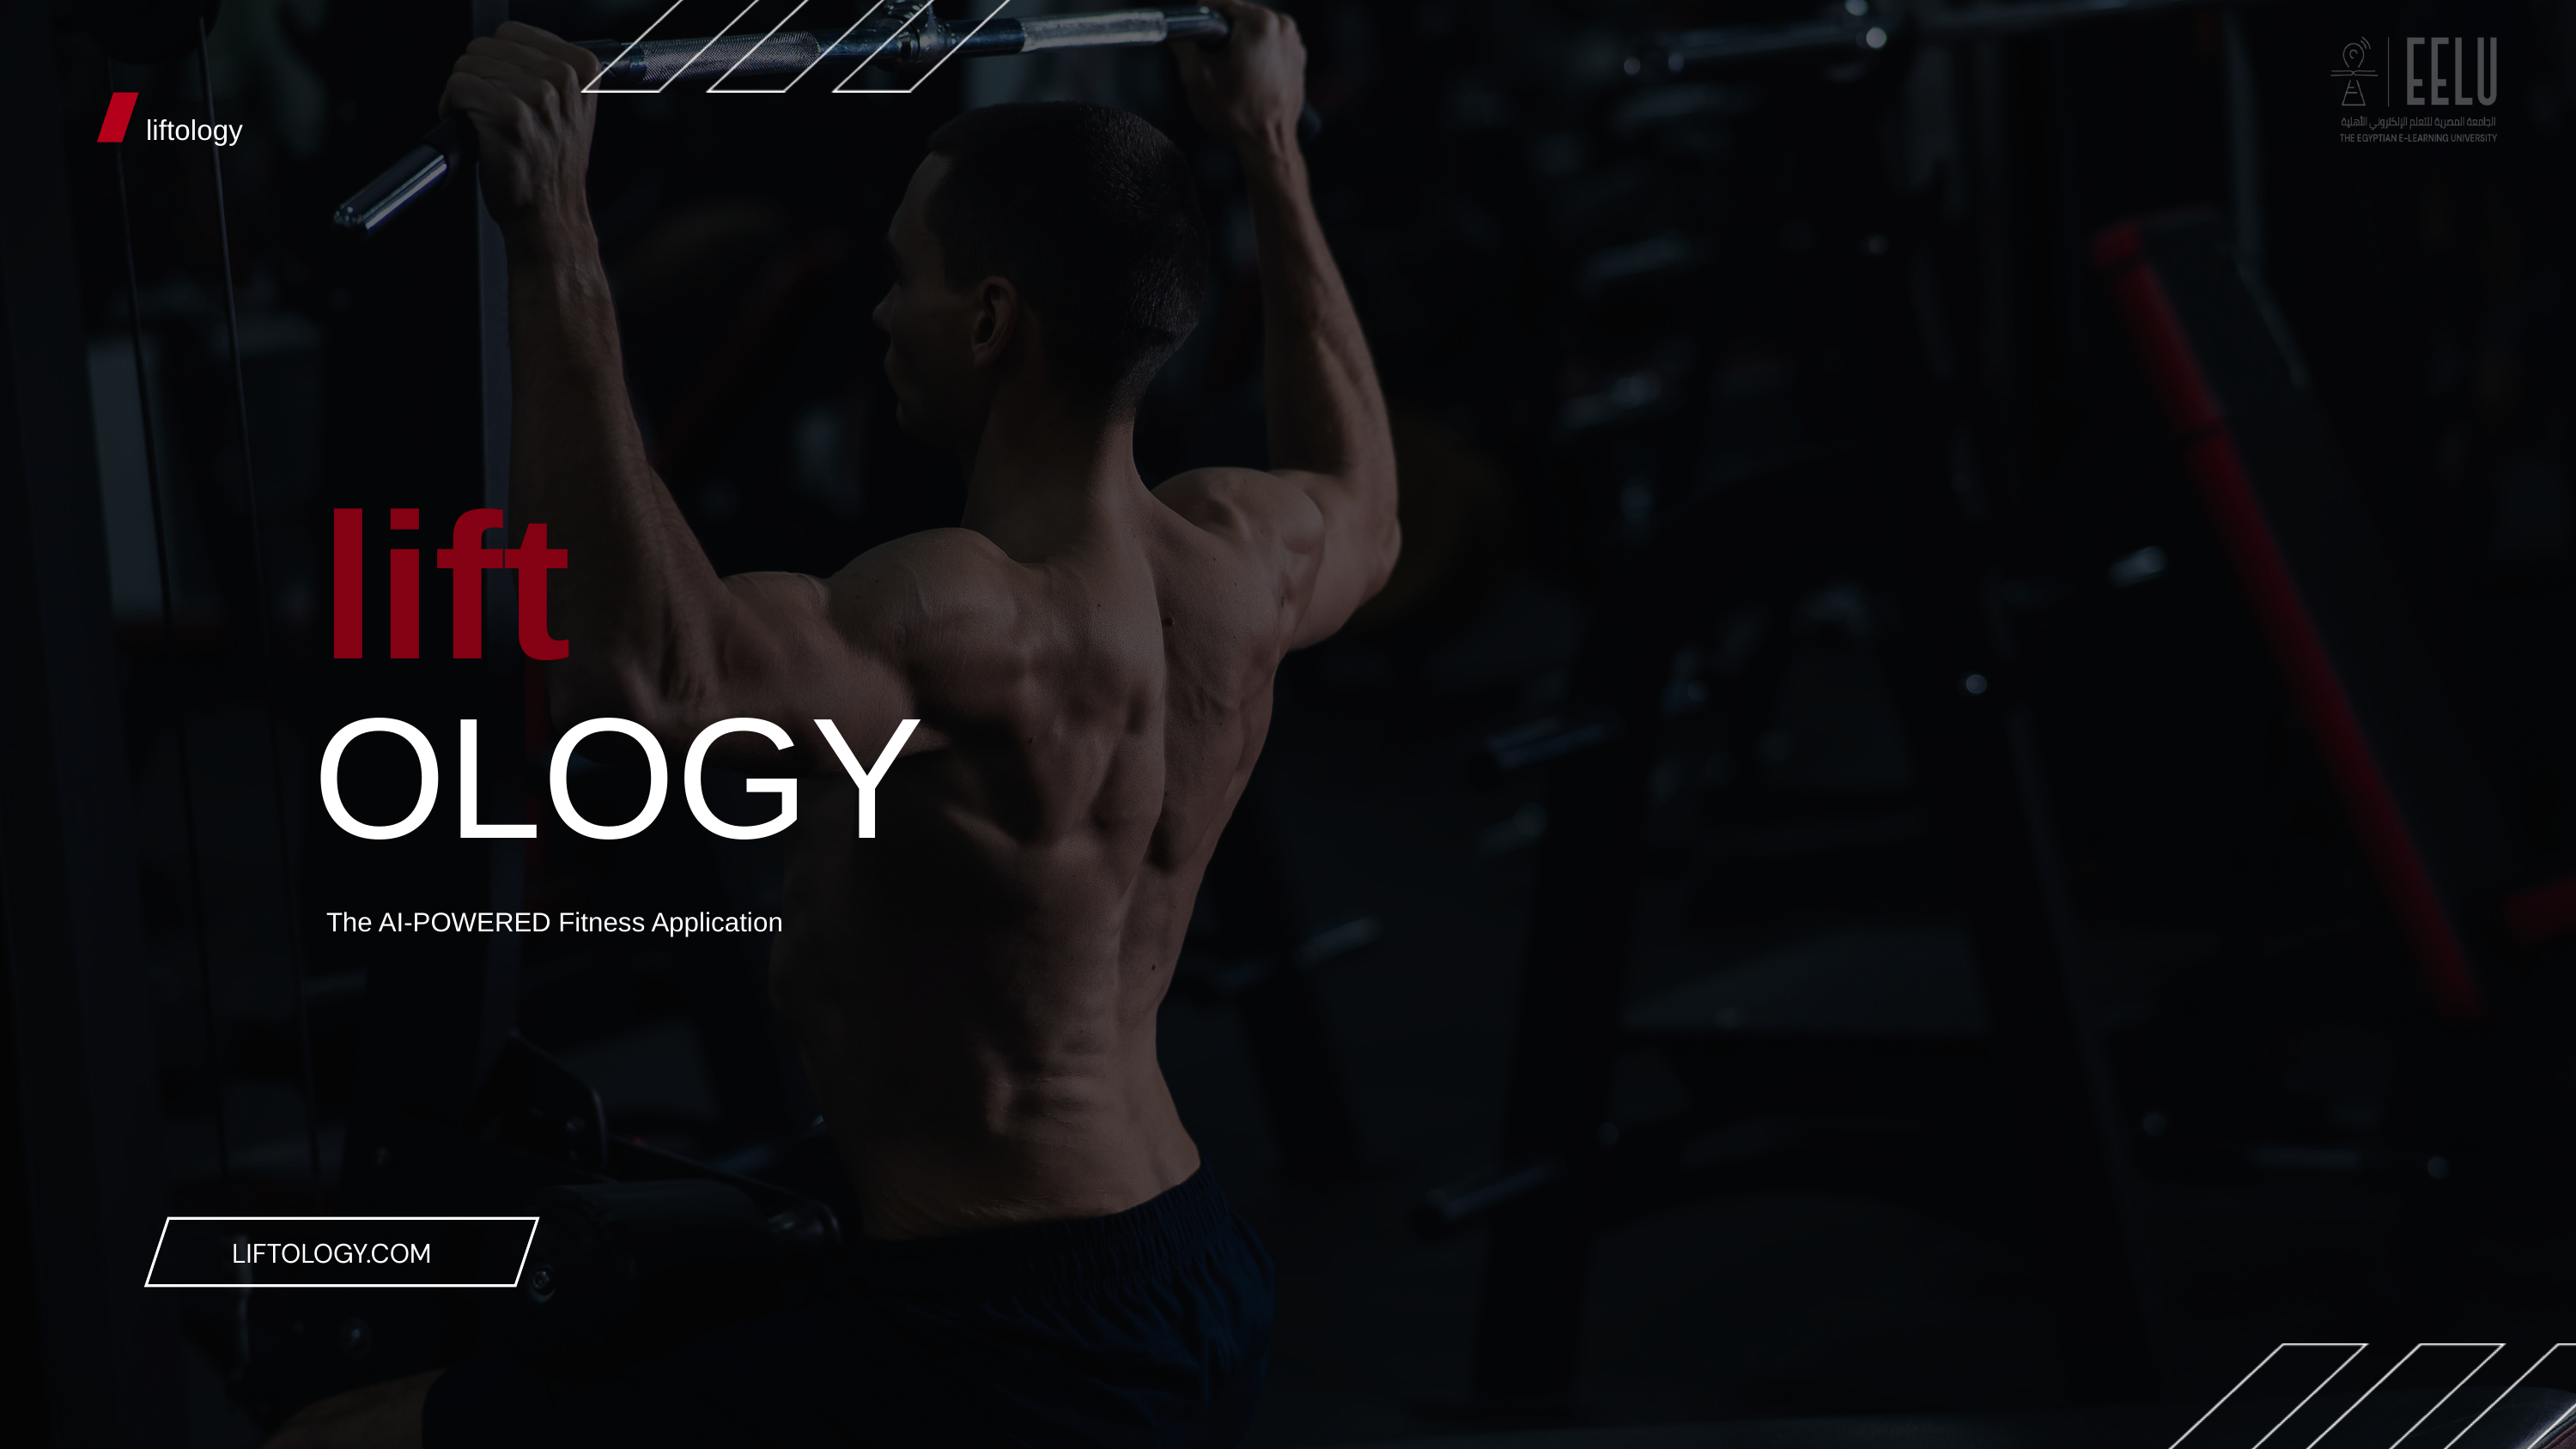

liftology
lift
OLOGY
The AI-POWERED Fitness Application

LIFTOLOGY.COM